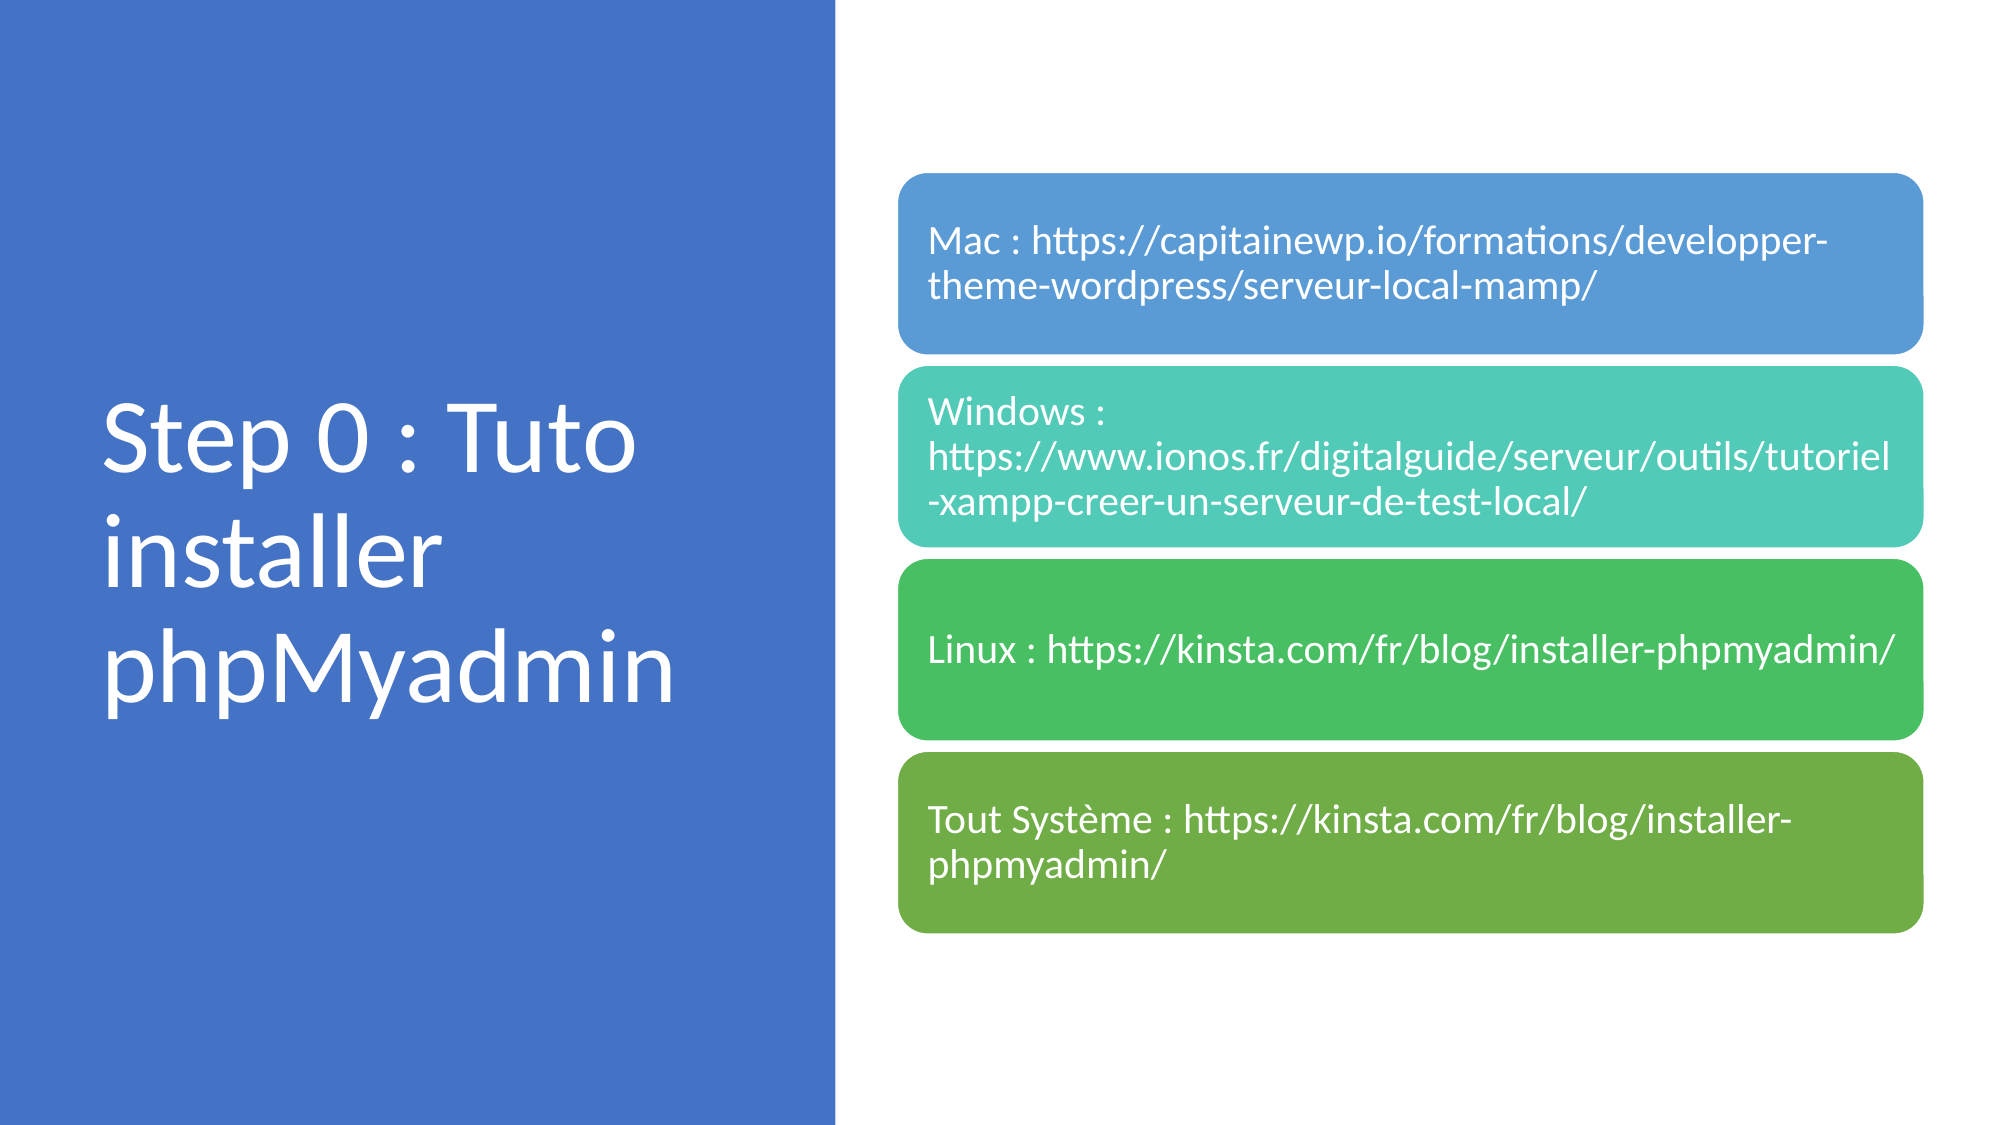

# Step 0 : Tuto installer phpMyadmin
Mac : https://capitainewp.io/formations/developper-theme-wordpress/serveur-local-mamp/
Windows : https://www.ionos.fr/digitalguide/serveur/outils/tutoriel-xampp-creer-un-serveur-de-test-local/
Linux : https://kinsta.com/fr/blog/installer-phpmyadmin/
Tout Système : https://kinsta.com/fr/blog/installer-phpmyadmin/